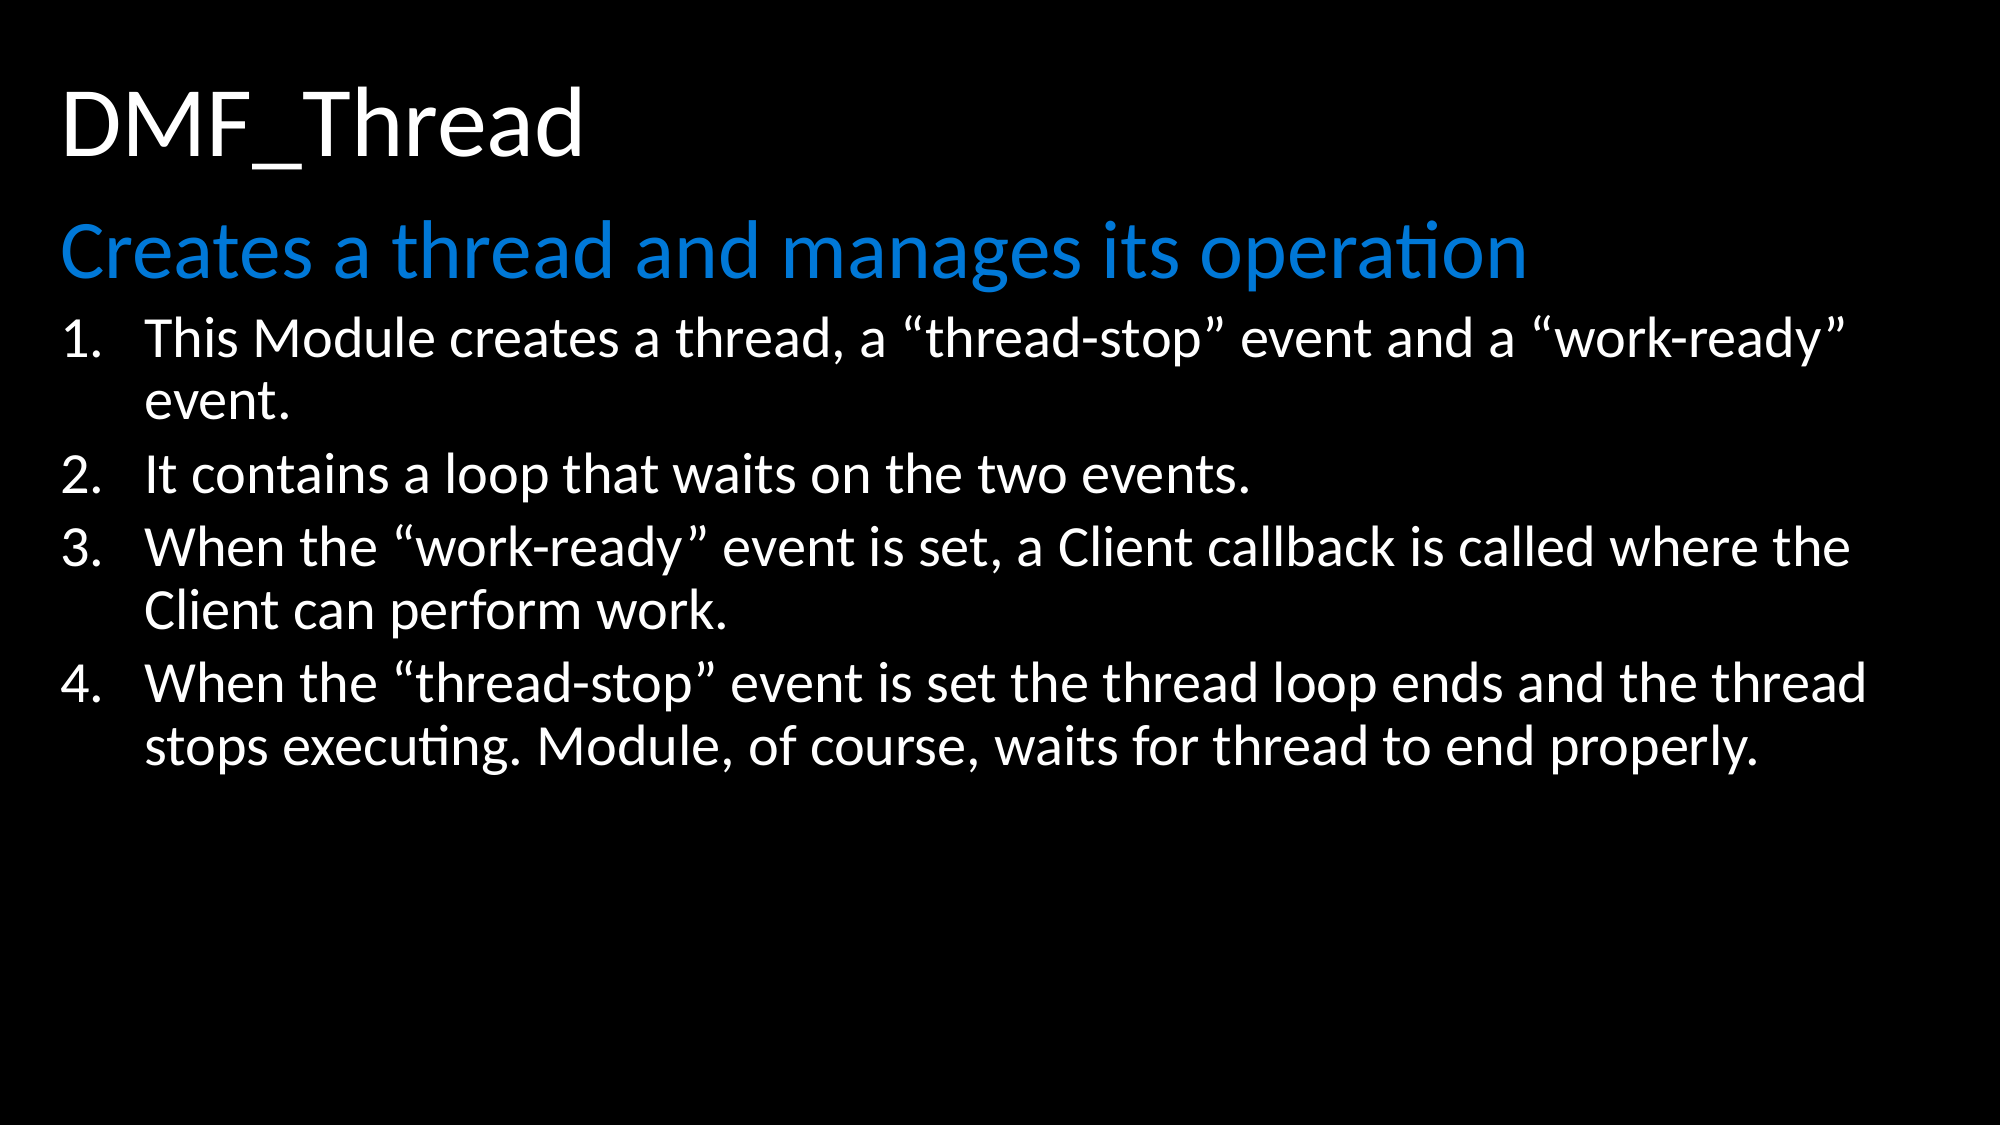

# DMF_Thread
Creates a thread and manages its operation
This Module creates a thread, a “thread-stop” event and a “work-ready” event.
It contains a loop that waits on the two events.
When the “work-ready” event is set, a Client callback is called where the Client can perform work.
When the “thread-stop” event is set the thread loop ends and the thread stops executing. Module, of course, waits for thread to end properly.